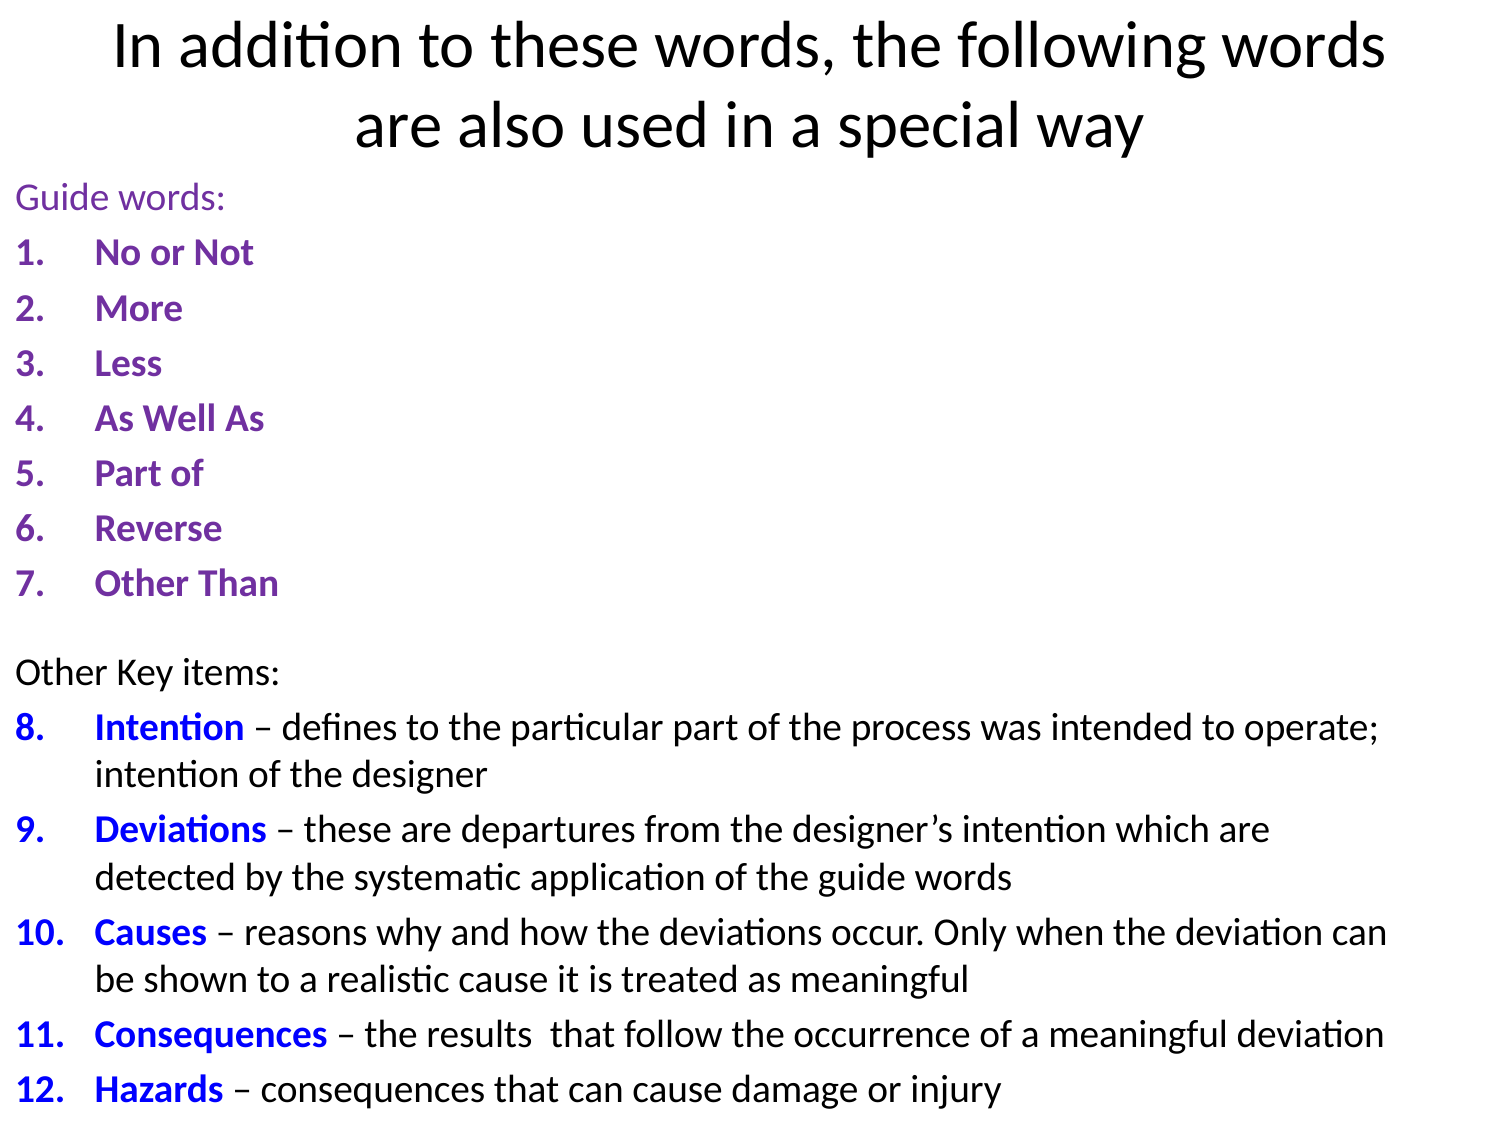

# In addition to these words, the following words are also used in a special way
Guide words:
No or Not
More
Less
As Well As
Part of
Reverse
Other Than

Other Key items:
Intention – defines to the particular part of the process was intended to operate; intention of the designer
Deviations – these are departures from the designer’s intention which are detected by the systematic application of the guide words
Causes – reasons why and how the deviations occur. Only when the deviation can be shown to a realistic cause it is treated as meaningful
Consequences – the results  that follow the occurrence of a meaningful deviation
Hazards – consequences that can cause damage or injury